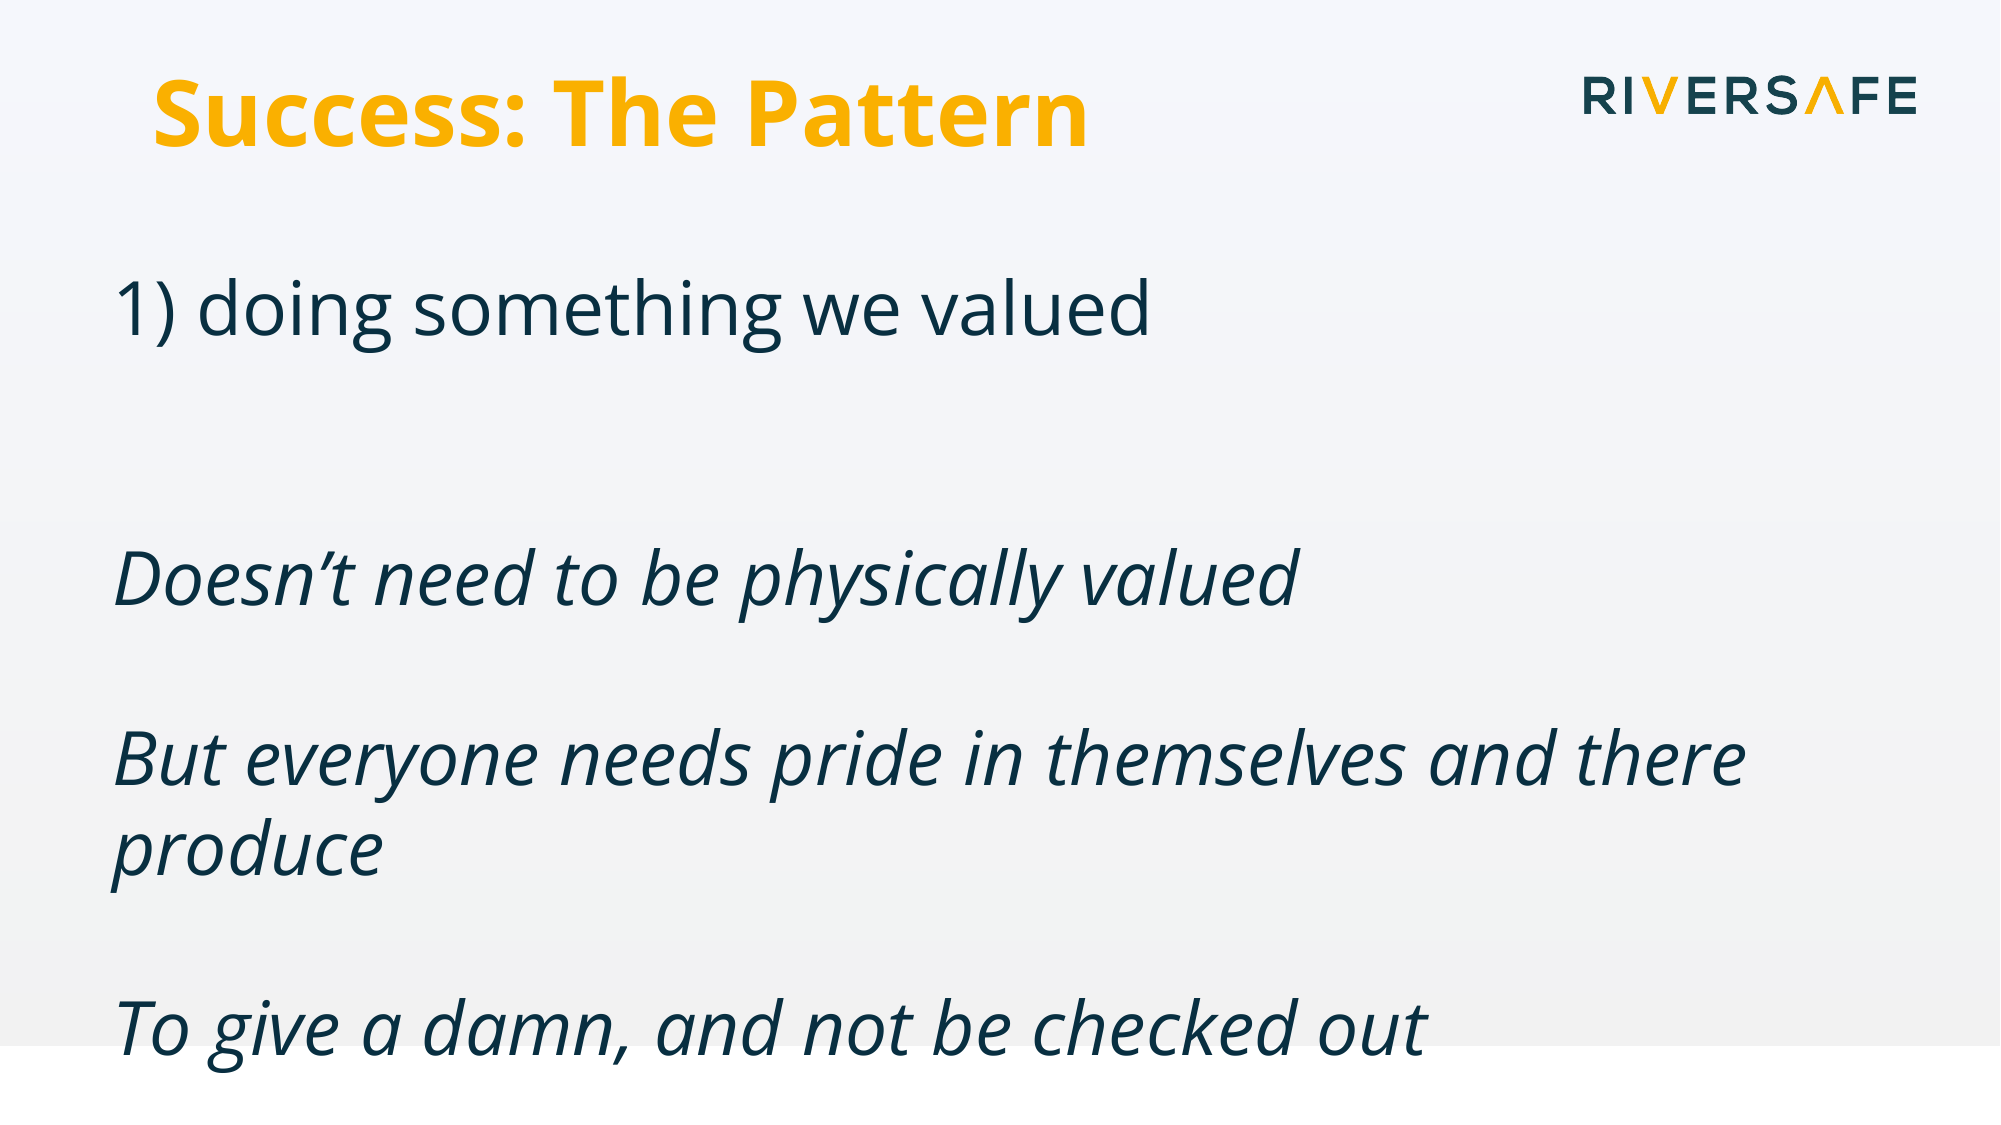

# Success: The Pattern

1) doing something we valued
Doesn’t need to be physically valued
But everyone needs pride in themselves and there produce
To give a damn, and not be checked out